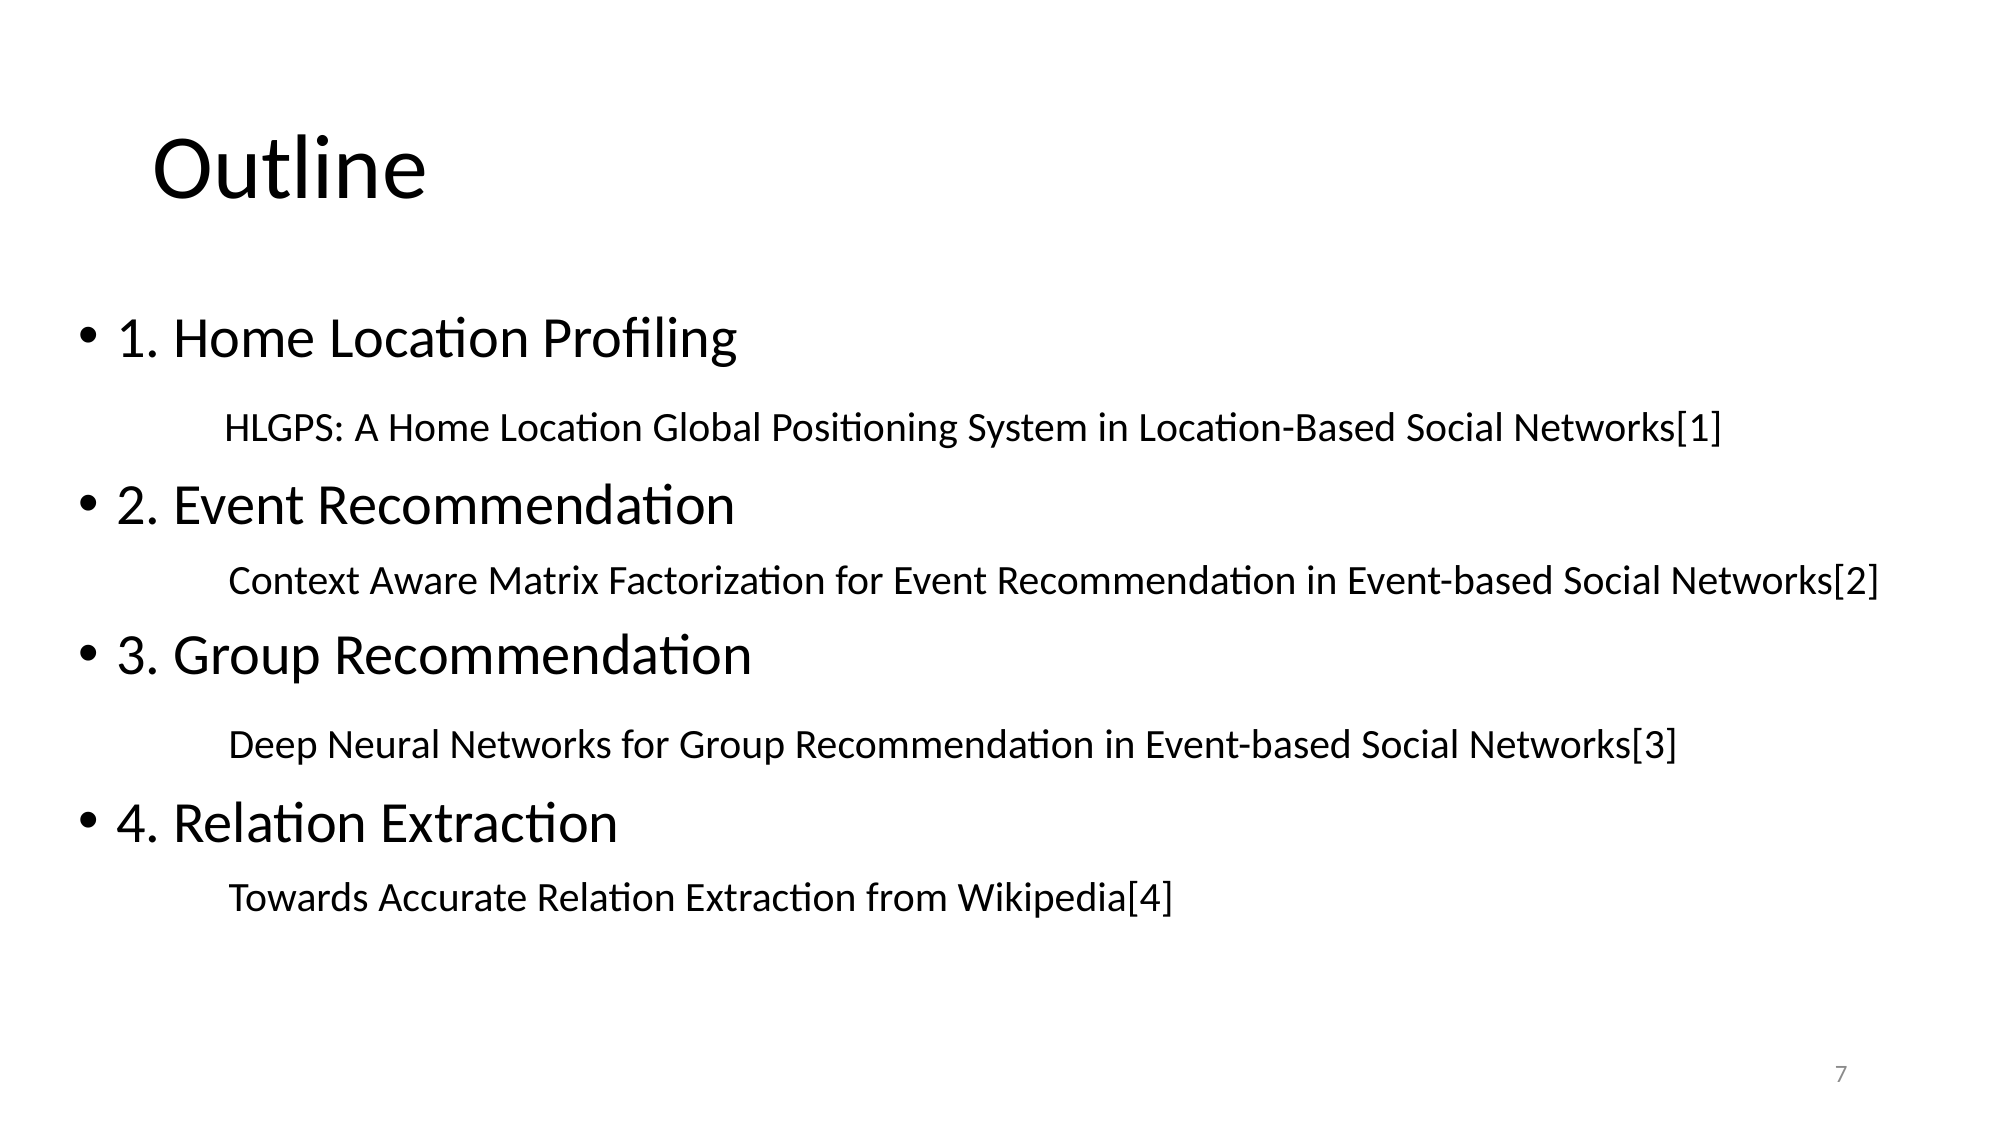

# Outline
1. Home Location Profiling
           HLGPS: A Home Location Global Positioning System in Location-Based Social Networks[1]
2. Event Recommendation
	Context Aware Matrix Factorization for Event Recommendation in Event-based Social Networks[2]
3. Group Recommendation
	Deep Neural Networks for Group Recommendation in Event-based Social Networks[3]
4. Relation Extraction
	Towards Accurate Relation Extraction from Wikipedia[4]

7